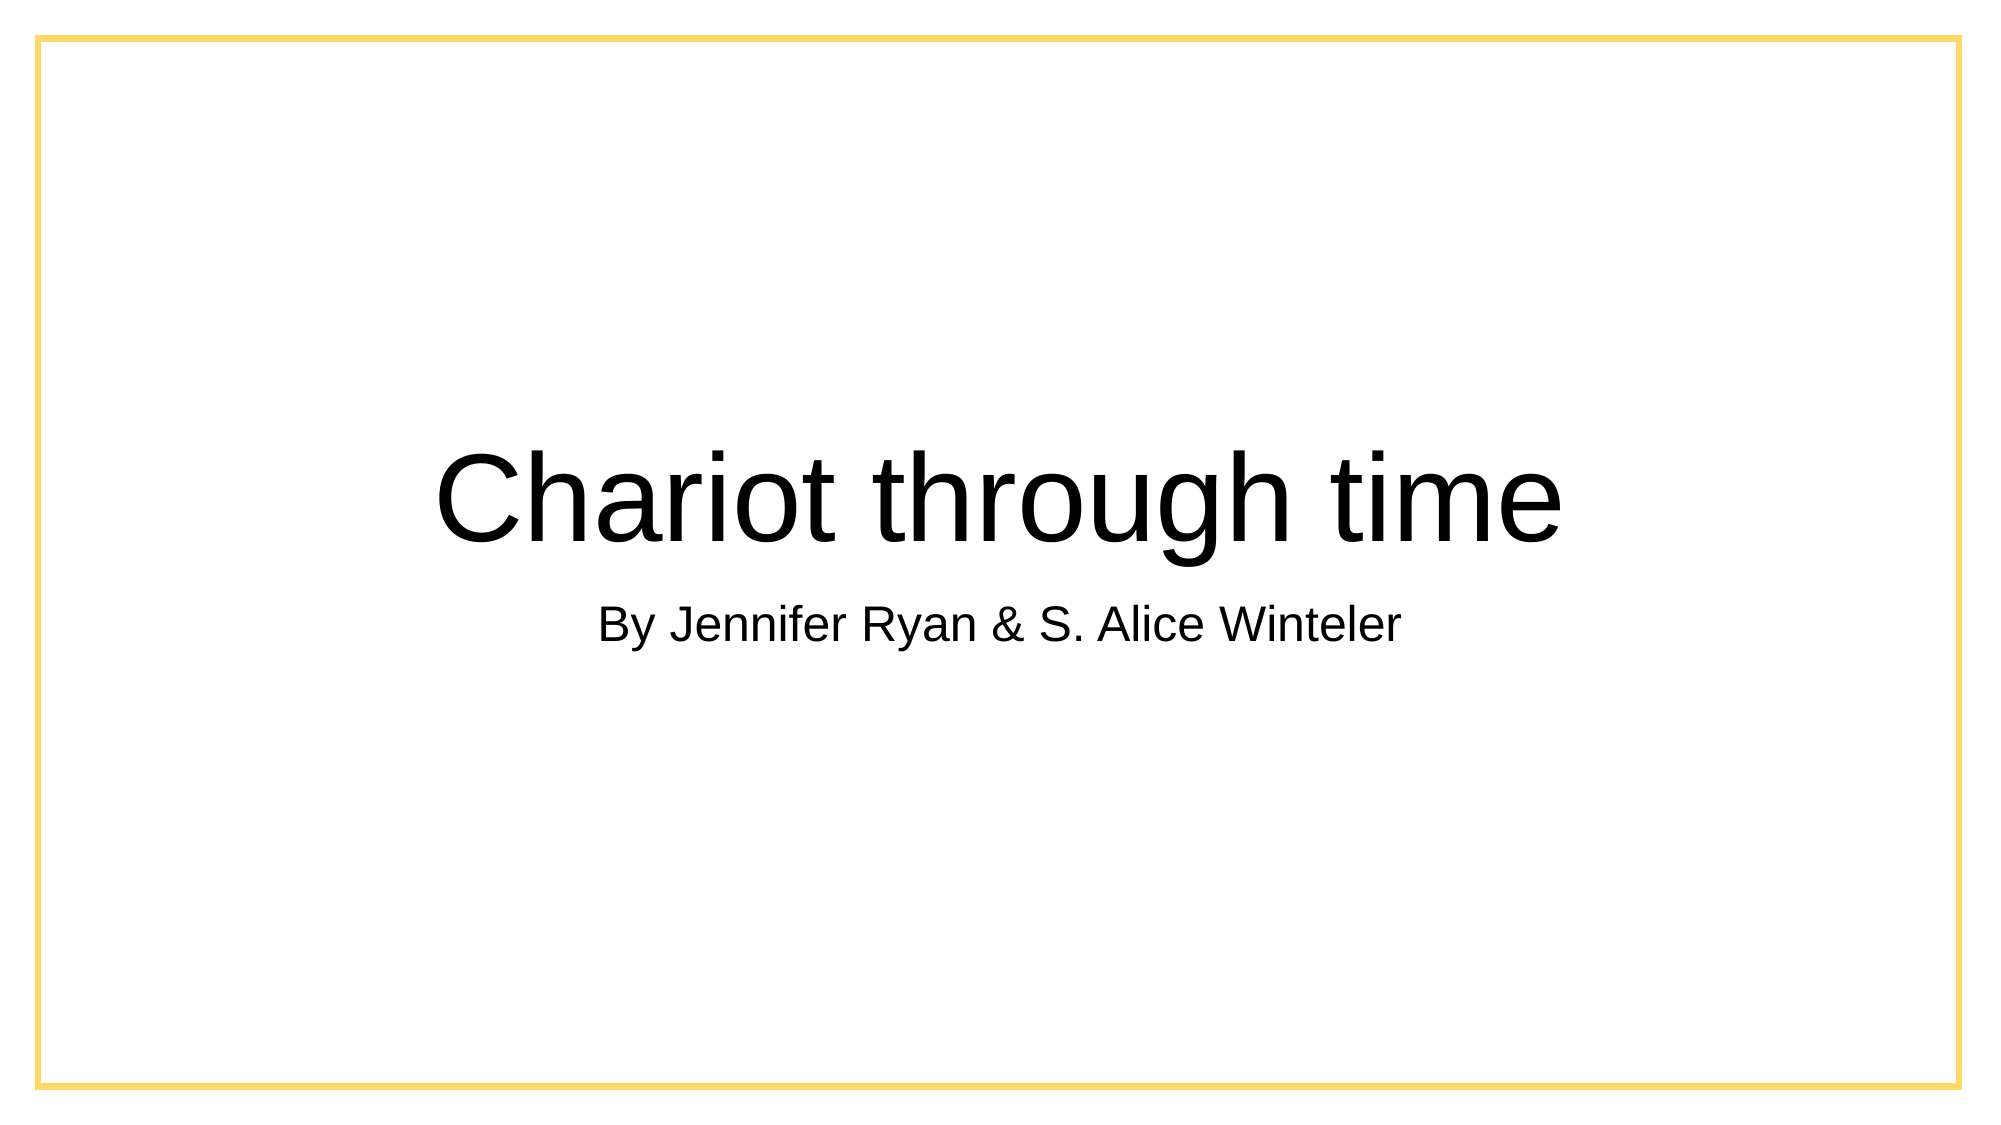

# Chariot through time
By Jennifer Ryan & S. Alice Winteler